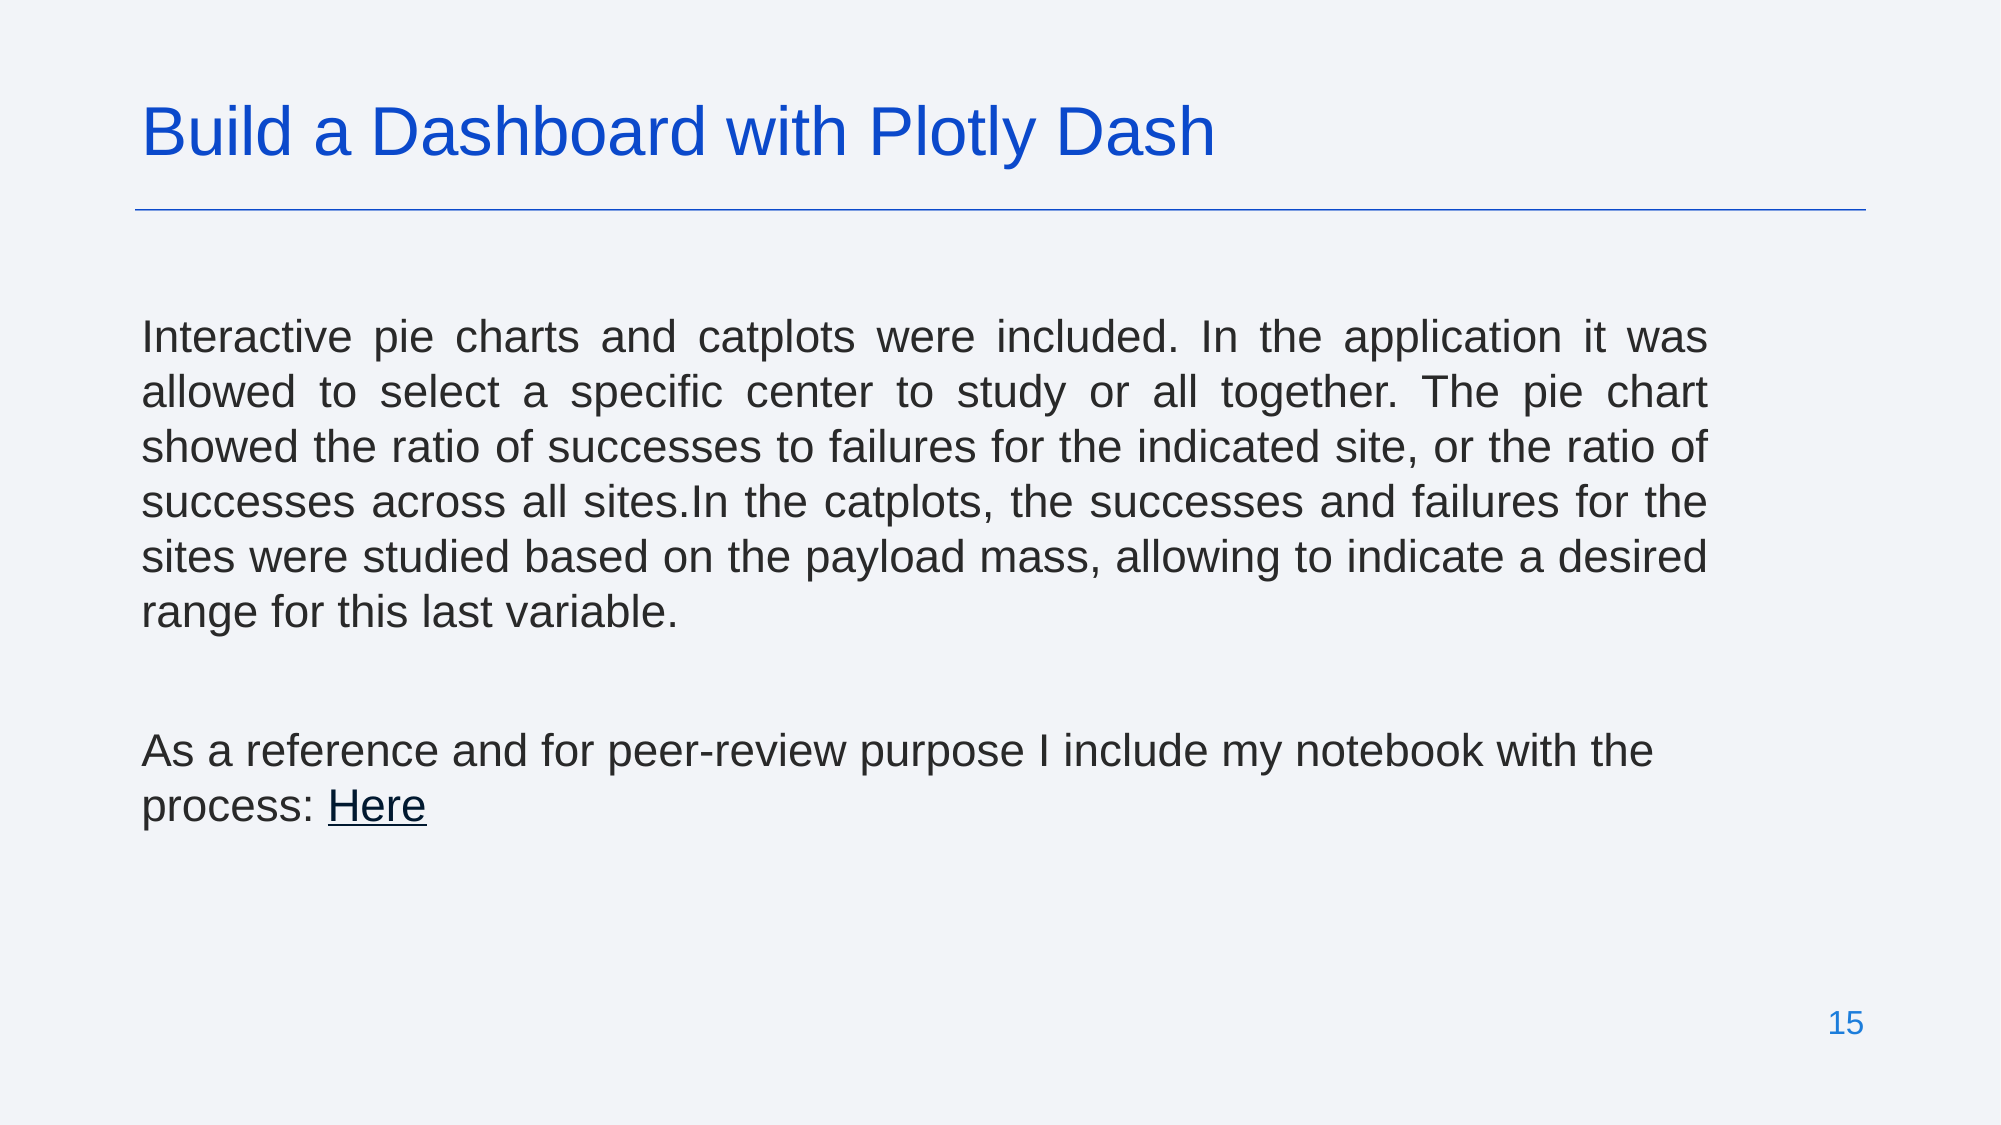

Build a Dashboard with Plotly Dash
Interactive pie charts and catplots were included. In the application it was allowed to select a specific center to study or all together. The pie chart showed the ratio of successes to failures for the indicated site, or the ratio of successes across all sites.In the catplots, the successes and failures for the sites were studied based on the payload mass, allowing to indicate a desired range for this last variable.

As a reference and for peer-review purpose I include my notebook with the process: Here

15